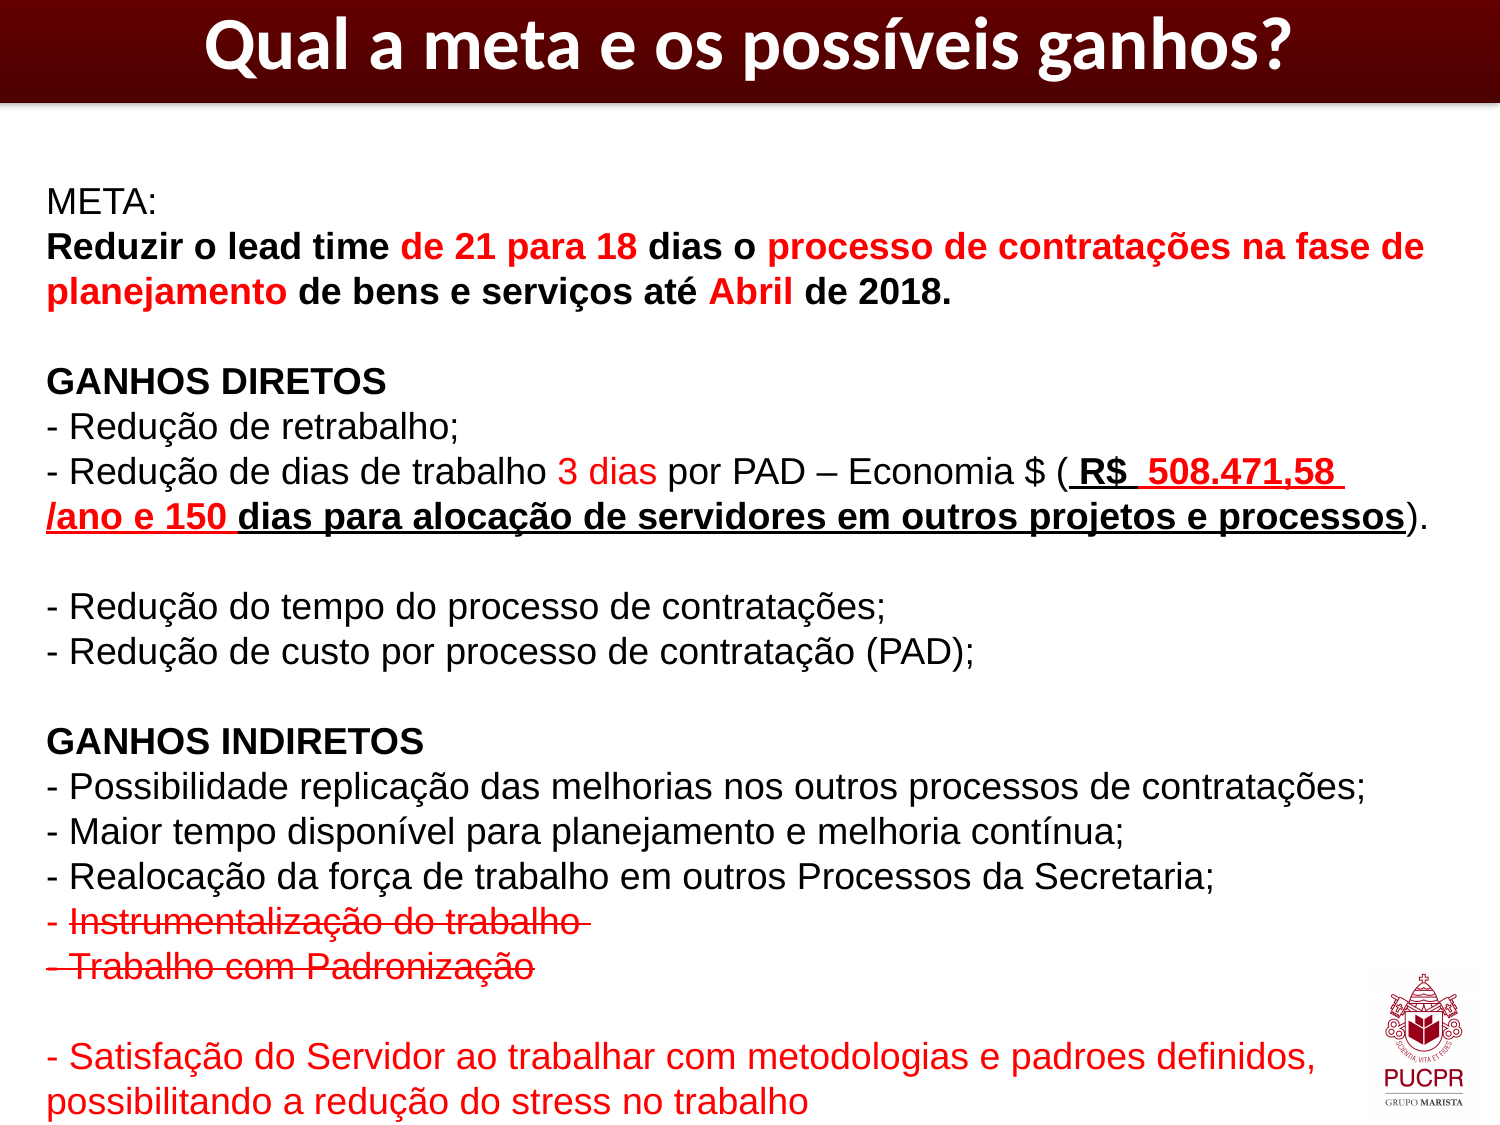

Qual a meta e os possíveis ganhos?
META:
Reduzir o lead time de 21 para 18 dias o processo de contratações na fase de planejamento de bens e serviços até Abril de 2018.
GANHOS DIRETOS
- Redução de retrabalho;
- Redução de dias de trabalho 3 dias por PAD – Economia $ ( R$  508.471,58
/ano e 150 dias para alocação de servidores em outros projetos e processos).
- Redução do tempo do processo de contratações;
- Redução de custo por processo de contratação (PAD);
GANHOS INDIRETOS
- Possibilidade replicação das melhorias nos outros processos de contratações;
- Maior tempo disponível para planejamento e melhoria contínua;
- Realocação da força de trabalho em outros Processos da Secretaria;
- Instrumentalização do trabalho
- Trabalho com Padronização

- Satisfação do Servidor ao trabalhar com metodologias e padroes definidos, possibilitando a redução do stress no trabalho